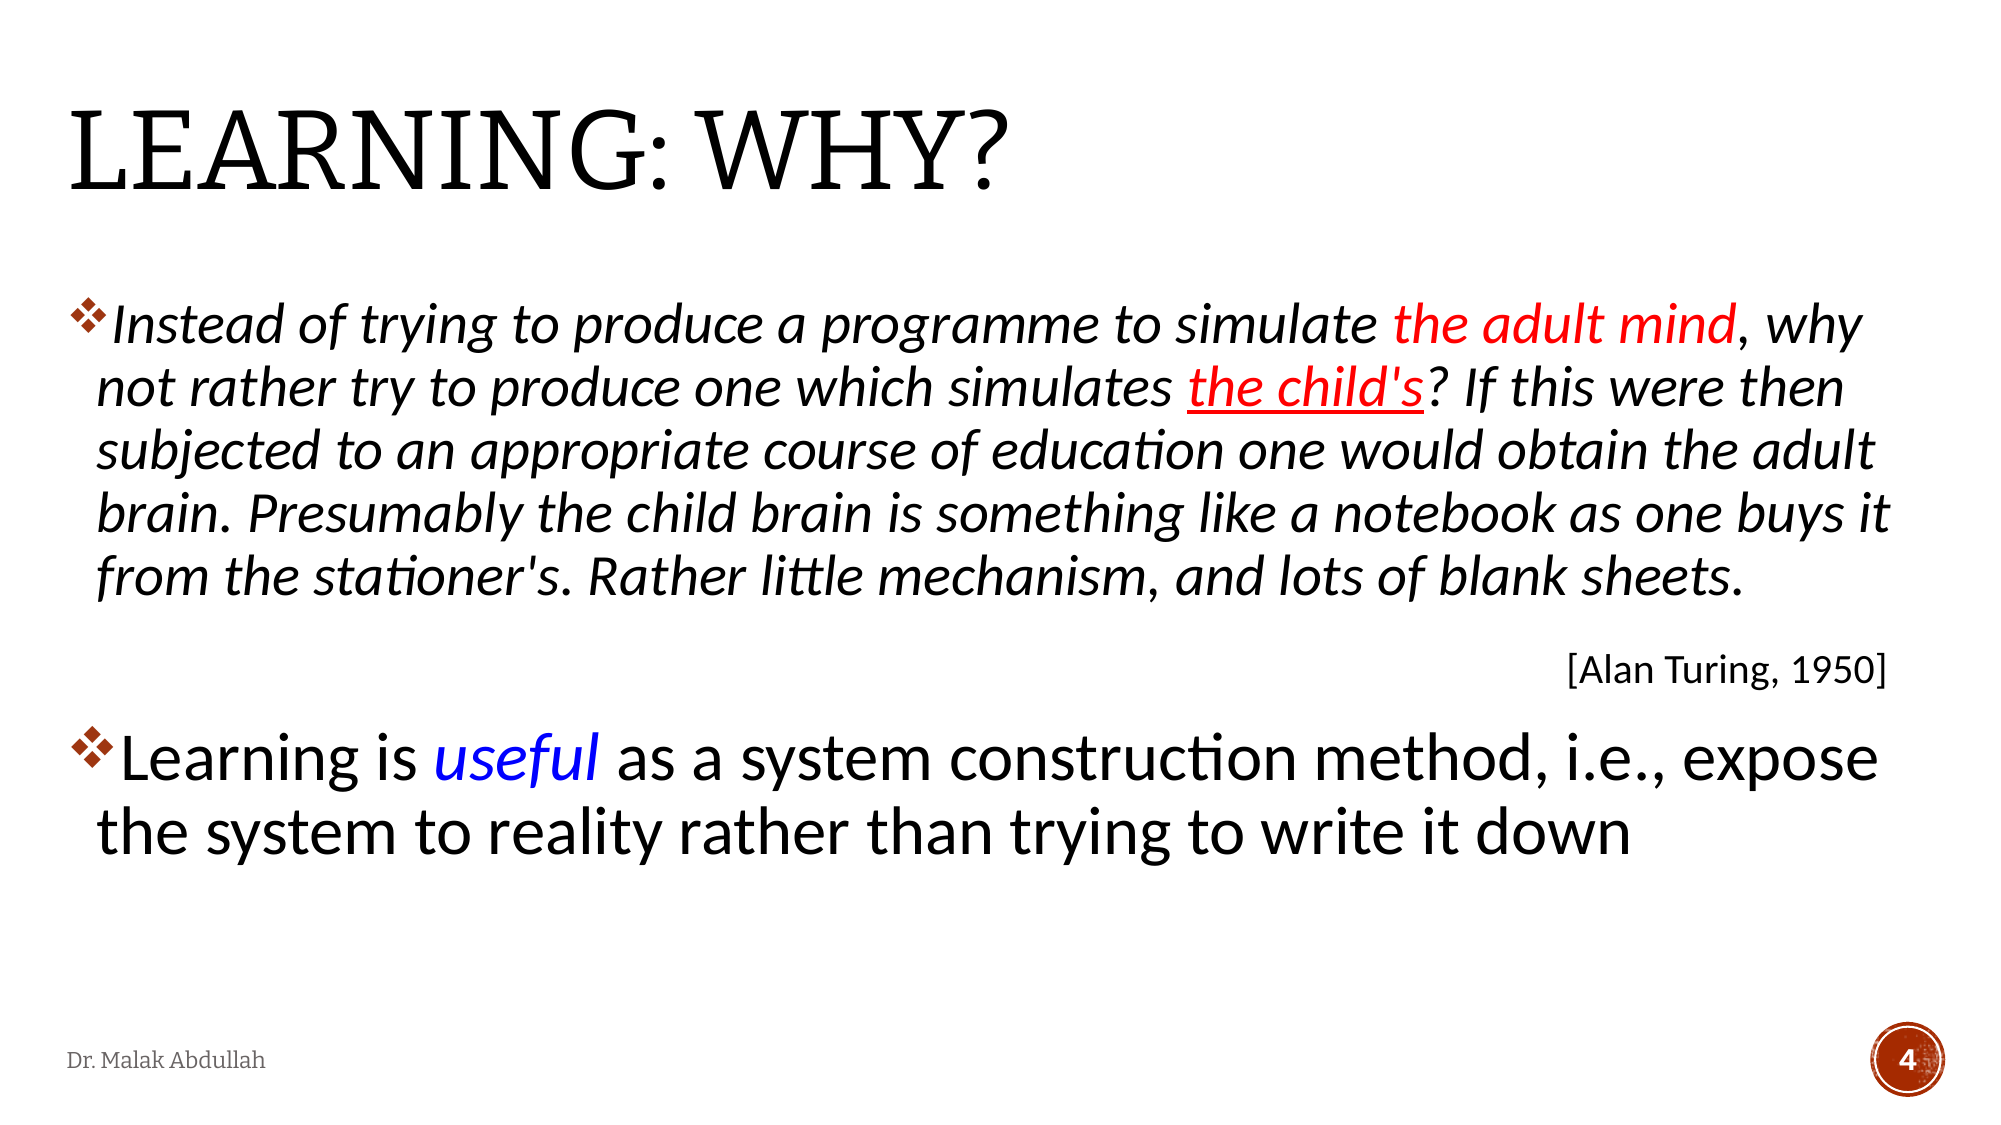

# Learning: Why?
Instead of trying to produce a programme to simulate the adult mind, why not rather try to produce one which simulates the child's? If this were then subjected to an appropriate course of education one would obtain the adult brain. Presumably the child brain is something like a notebook as one buys it from the stationer's. Rather little mechanism, and lots of blank sheets.
										[Alan Turing, 1950]
Learning is useful as a system construction method, i.e., expose the system to reality rather than trying to write it down

Dr. Malak Abdullah

4